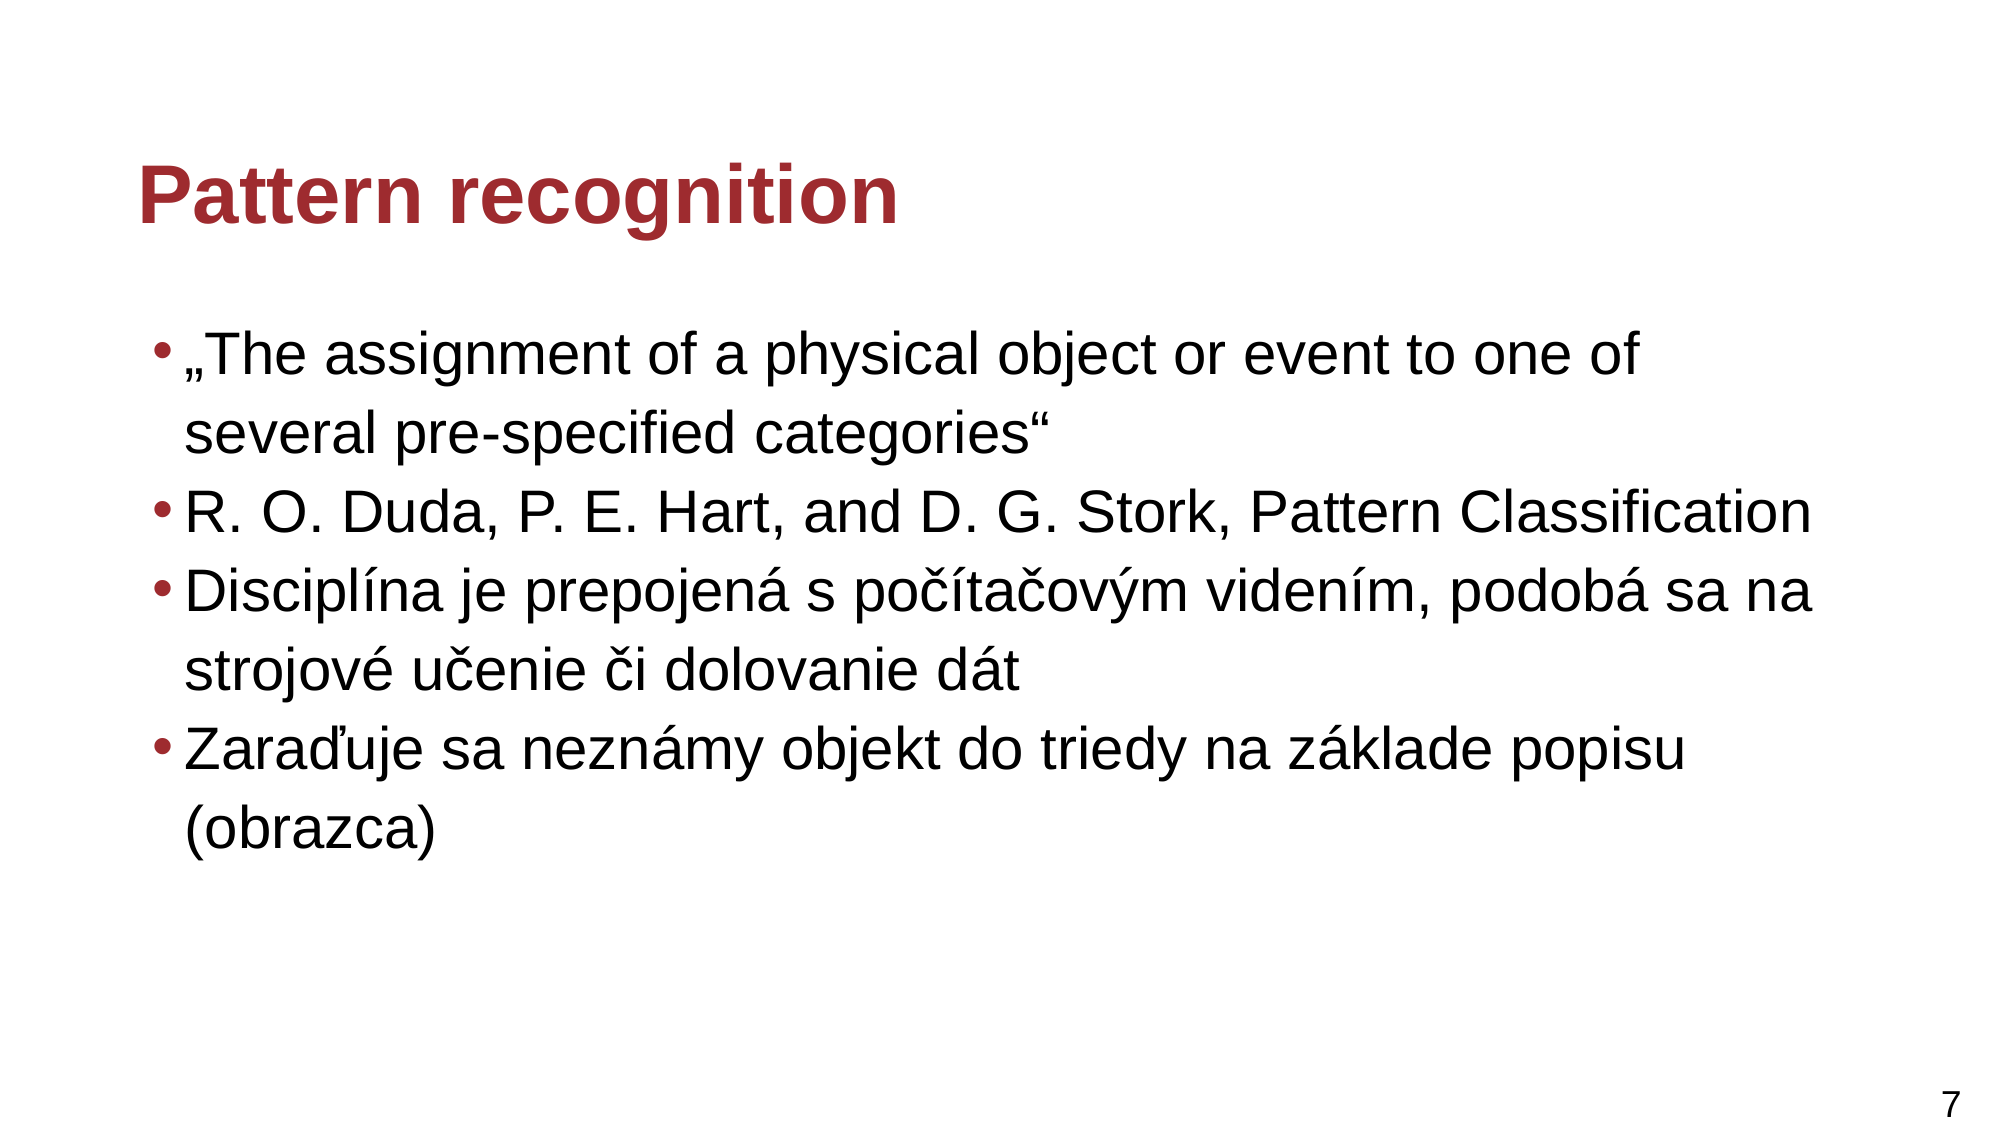

# Pattern recognition
„The assignment of a physical object or event to one of several pre-specified categories“
R. O. Duda, P. E. Hart, and D. G. Stork, Pattern Classification
Disciplína je prepojená s počítačovým videním, podobá sa na strojové učenie či dolovanie dát
Zaraďuje sa neznámy objekt do triedy na základe popisu (obrazca)